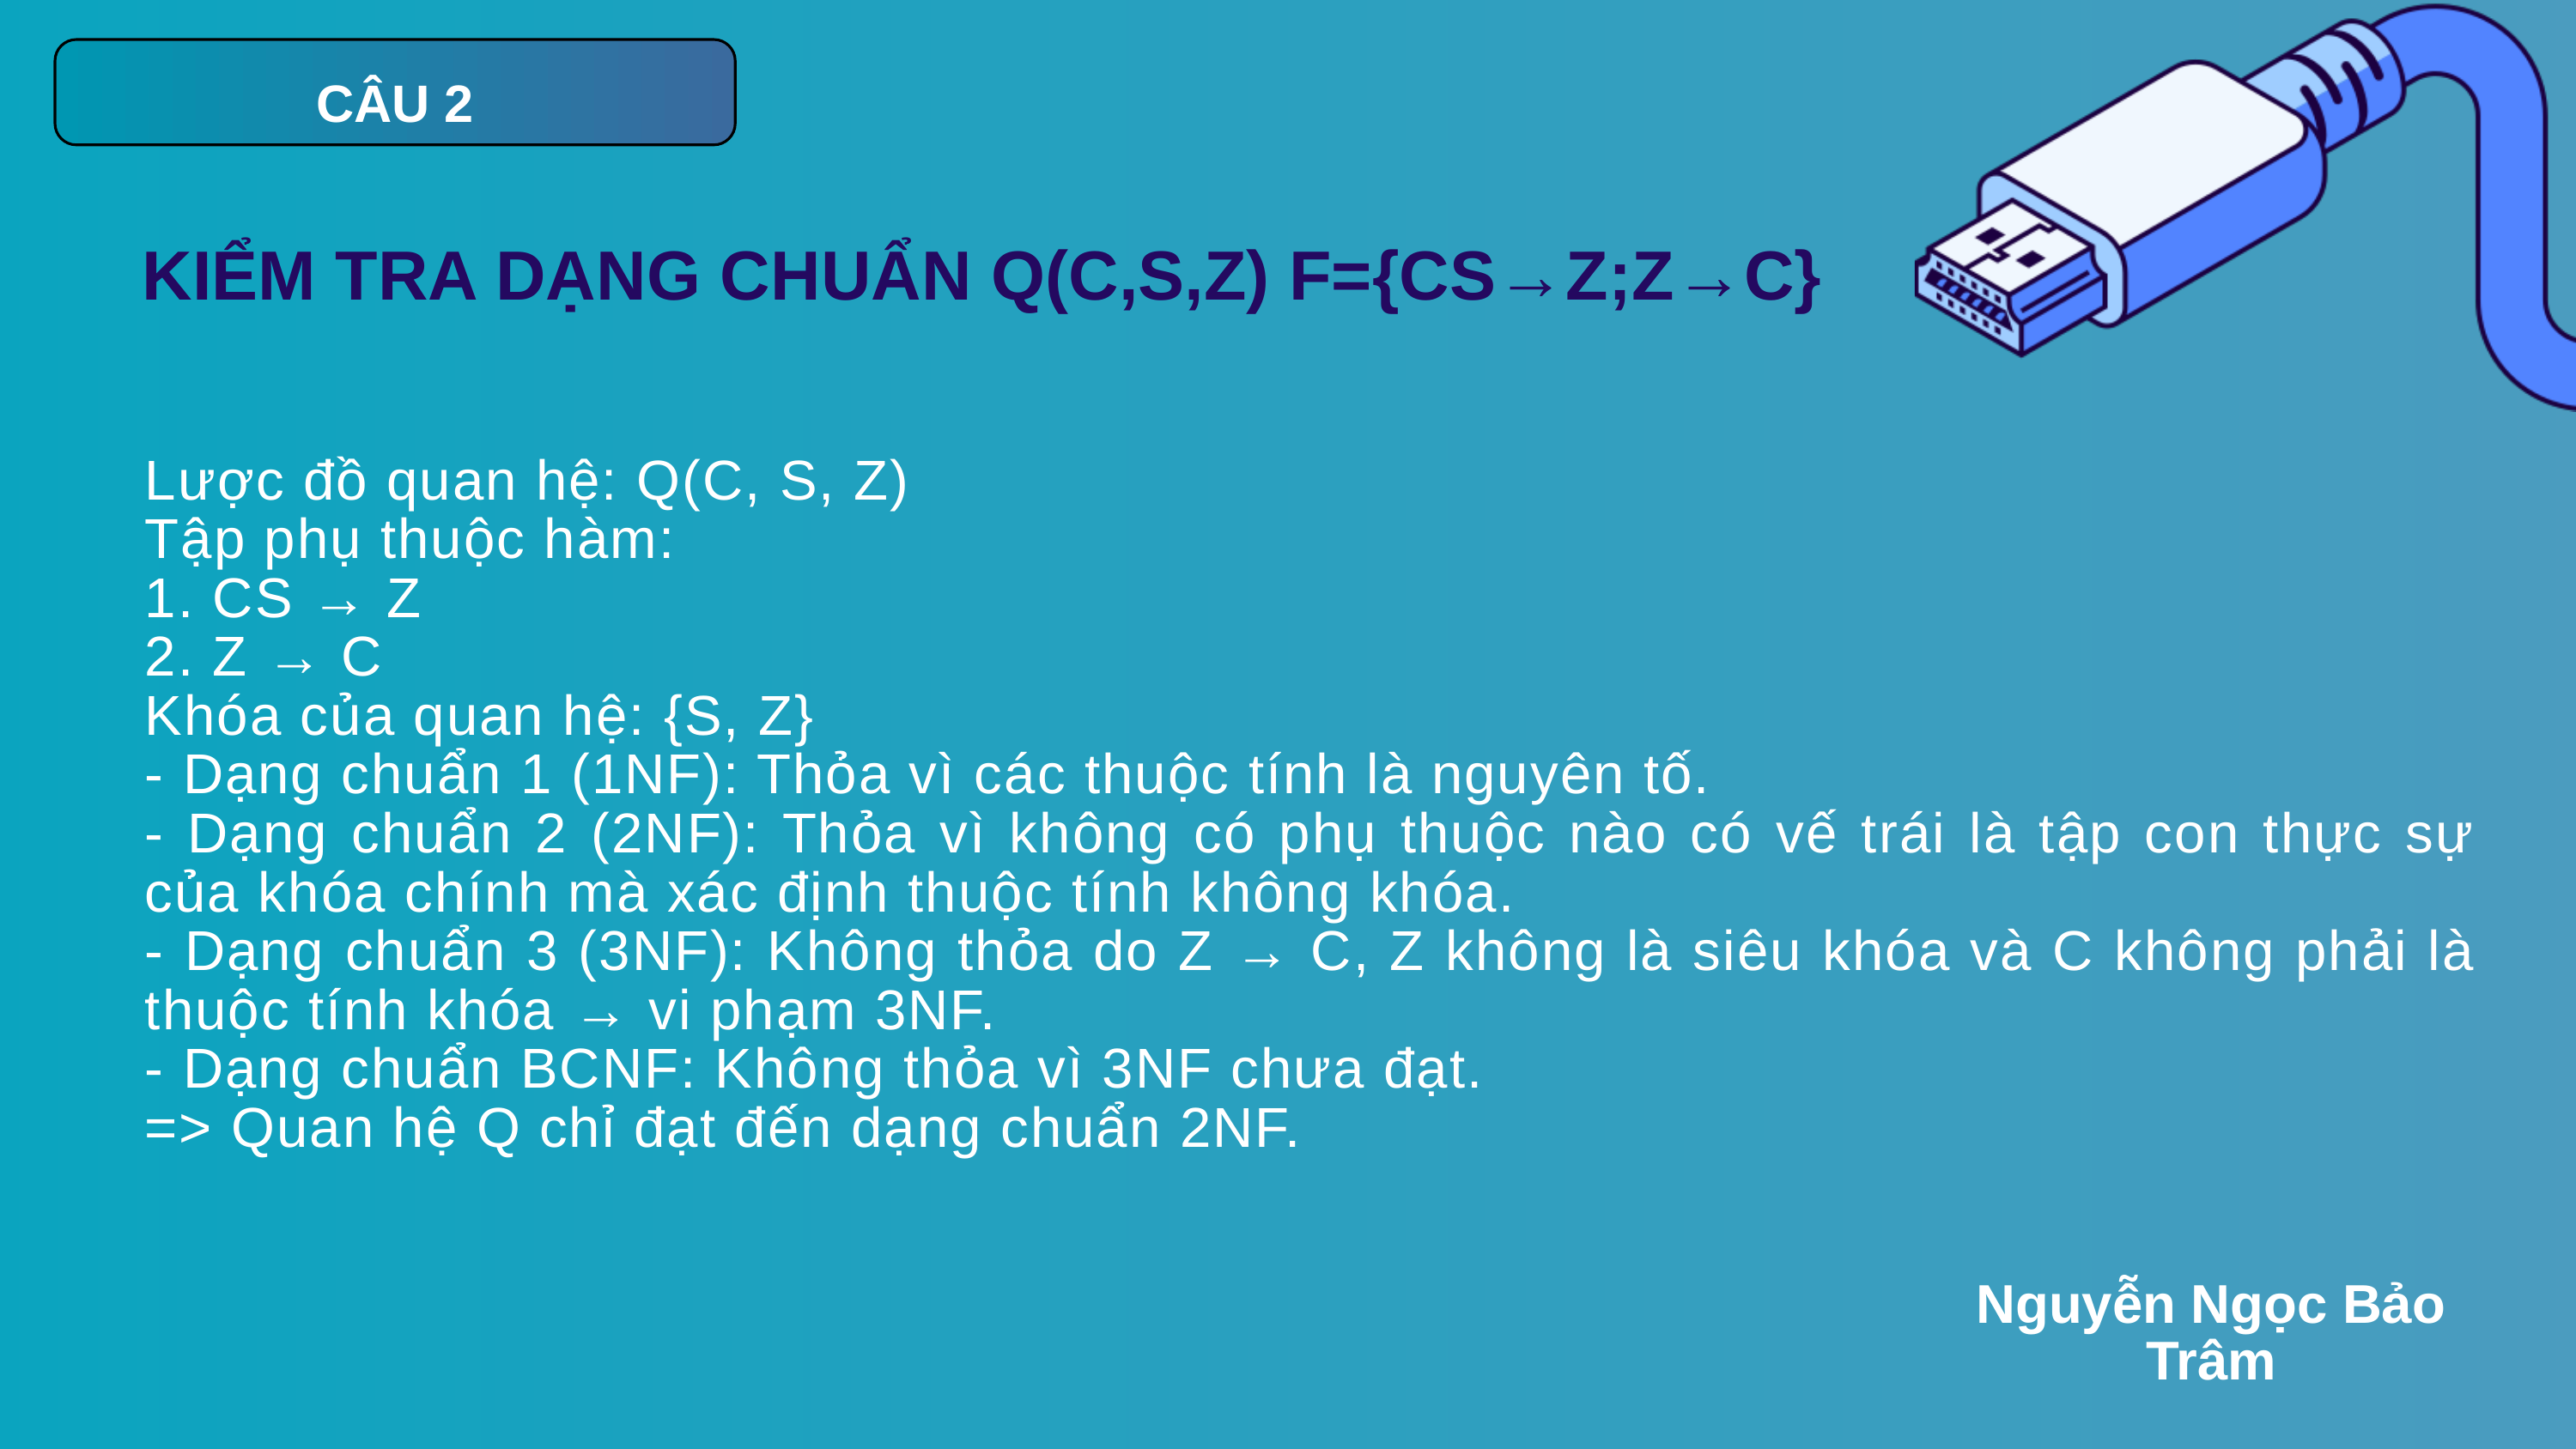

CÂU 2
 KIỂM TRA DẠNG CHUẨN Q(C,S,Z) F={CS→Z;Z→C}

Lược đồ quan hệ: Q(C, S, Z)
Tập phụ thuộc hàm:
1. CS → Z
2. Z → C
Khóa của quan hệ: {S, Z}
- Dạng chuẩn 1 (1NF): Thỏa vì các thuộc tính là nguyên tố.
- Dạng chuẩn 2 (2NF): Thỏa vì không có phụ thuộc nào có vế trái là tập con thực sự của khóa chính mà xác định thuộc tính không khóa.
- Dạng chuẩn 3 (3NF): Không thỏa do Z → C, Z không là siêu khóa và C không phải là thuộc tính khóa → vi phạm 3NF.
- Dạng chuẩn BCNF: Không thỏa vì 3NF chưa đạt.
=> Quan hệ Q chỉ đạt đến dạng chuẩn 2NF.

Nguyễn Ngọc Bảo Trâm